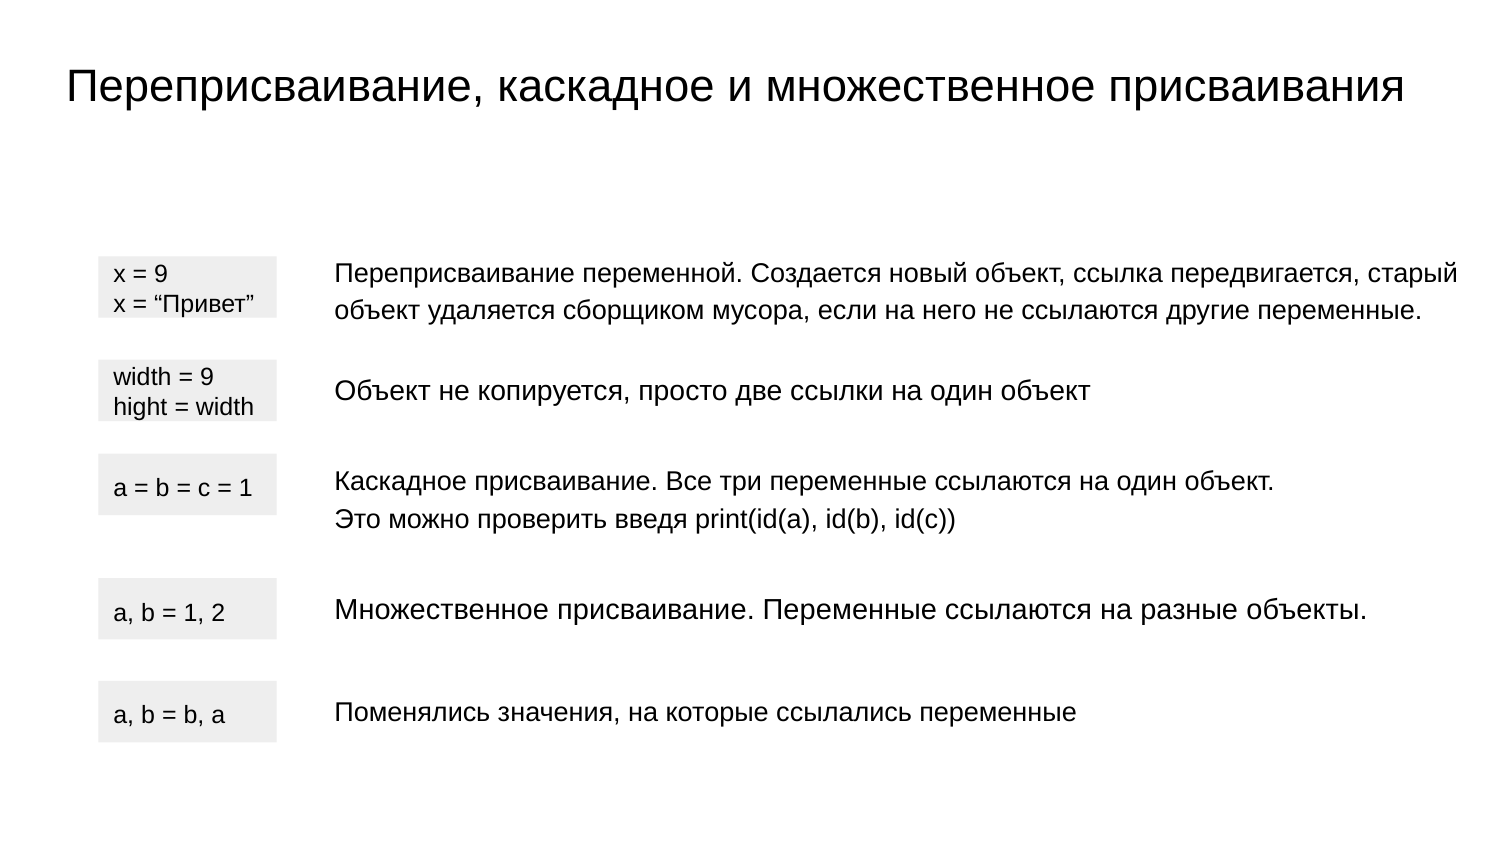

# Переприсваивание, каскадное и множественное присваивания
Переприсваивание переменной. Создается новый объект, ссылка передвигается, старый объект удаляется сборщиком мусора, если на него не ссылаются другие переменные.
х = 9
х = “Привет”
width = 9
hight = width
Объект не копируется, просто две ссылки на один объект
Каскадное присваивание. Все три переменные ссылаются на один объект.
Это можно проверить введя print(id(a), id(b), id(c))
a = b = c = 1
a, b = 1, 2
Множественное присваивание. Переменные ссылаются на разные объекты.
Поменялись значения, на которые ссылались переменные
a, b = b, a